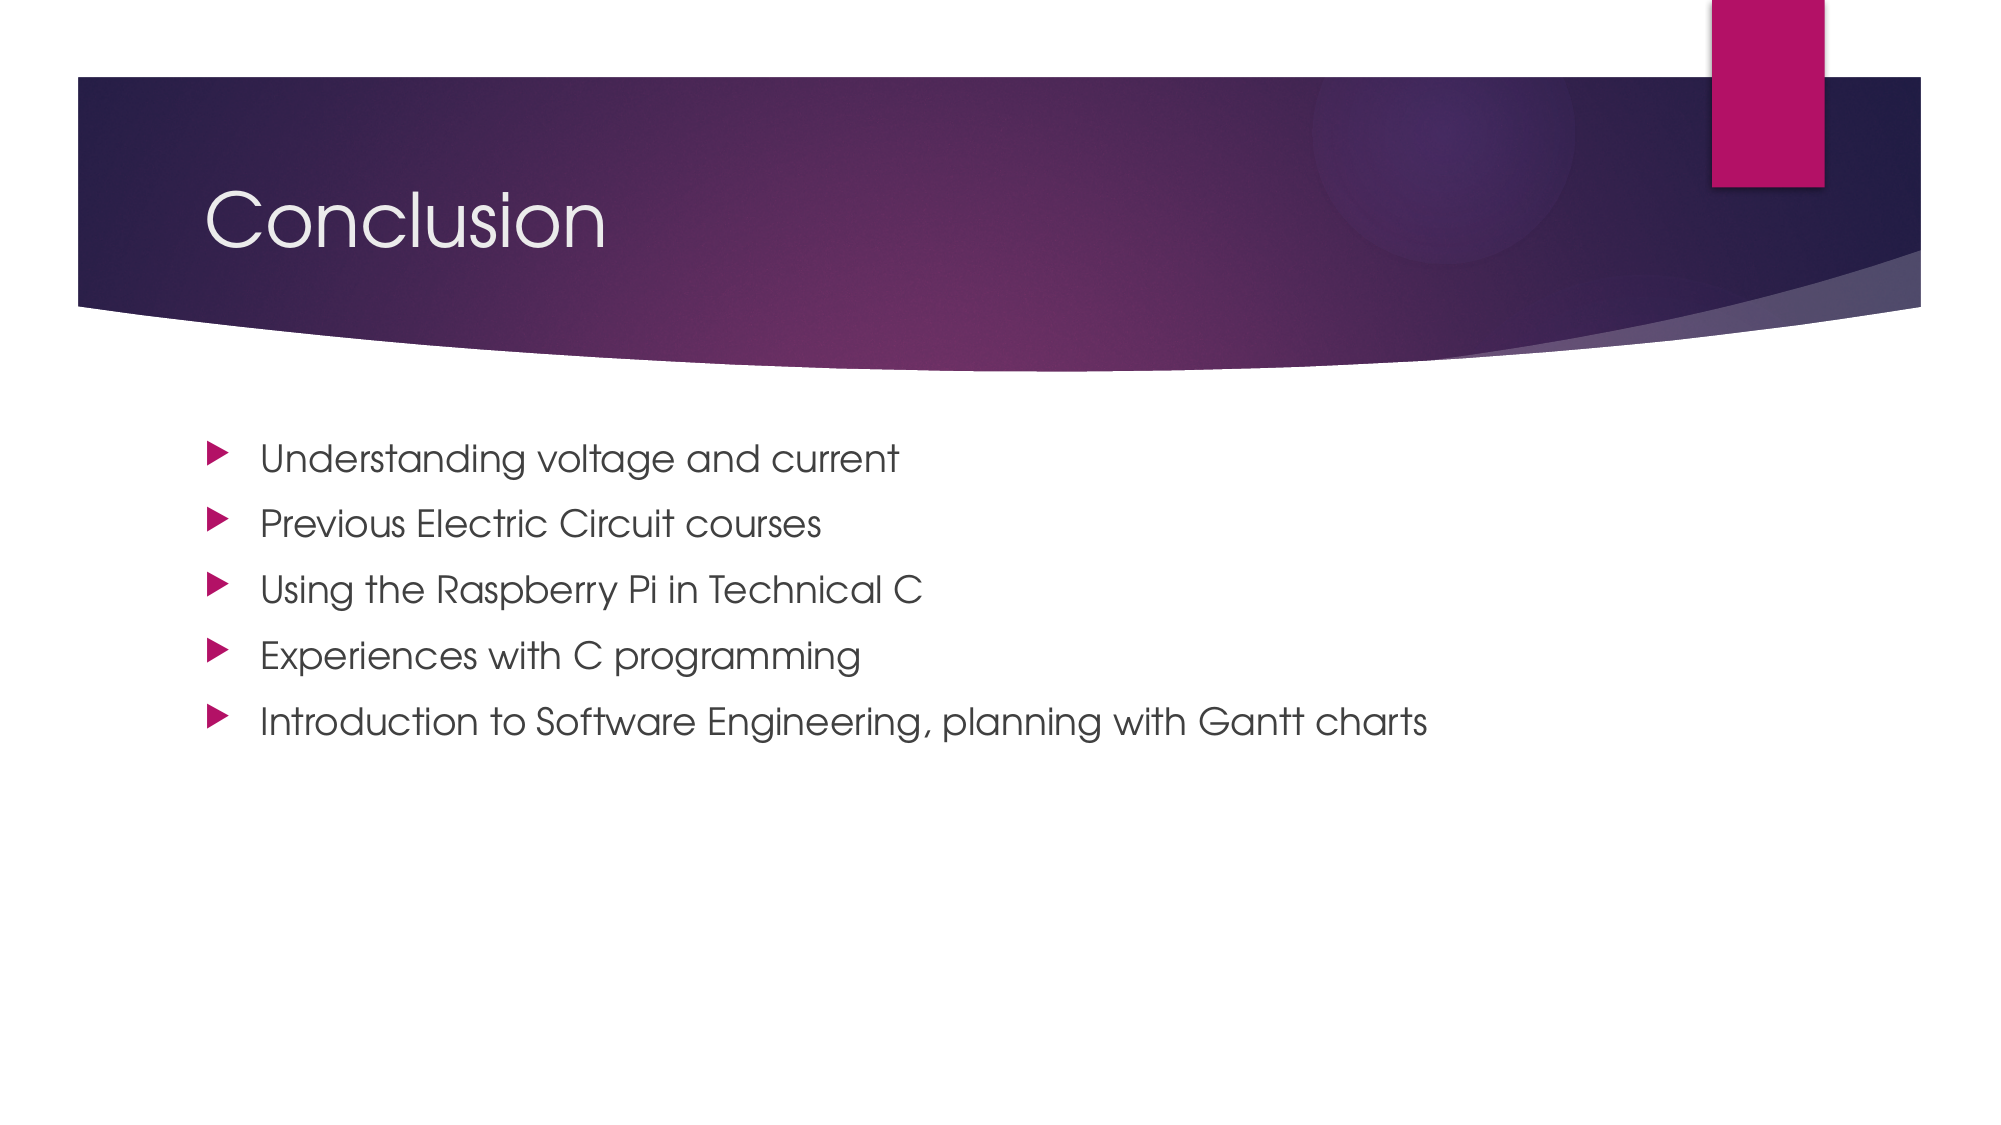

# Conclusion
Understanding voltage and current
Previous Electric Circuit courses
Using the Raspberry Pi in Technical C
Experiences with C programming
Introduction to Software Engineering, planning with Gantt charts